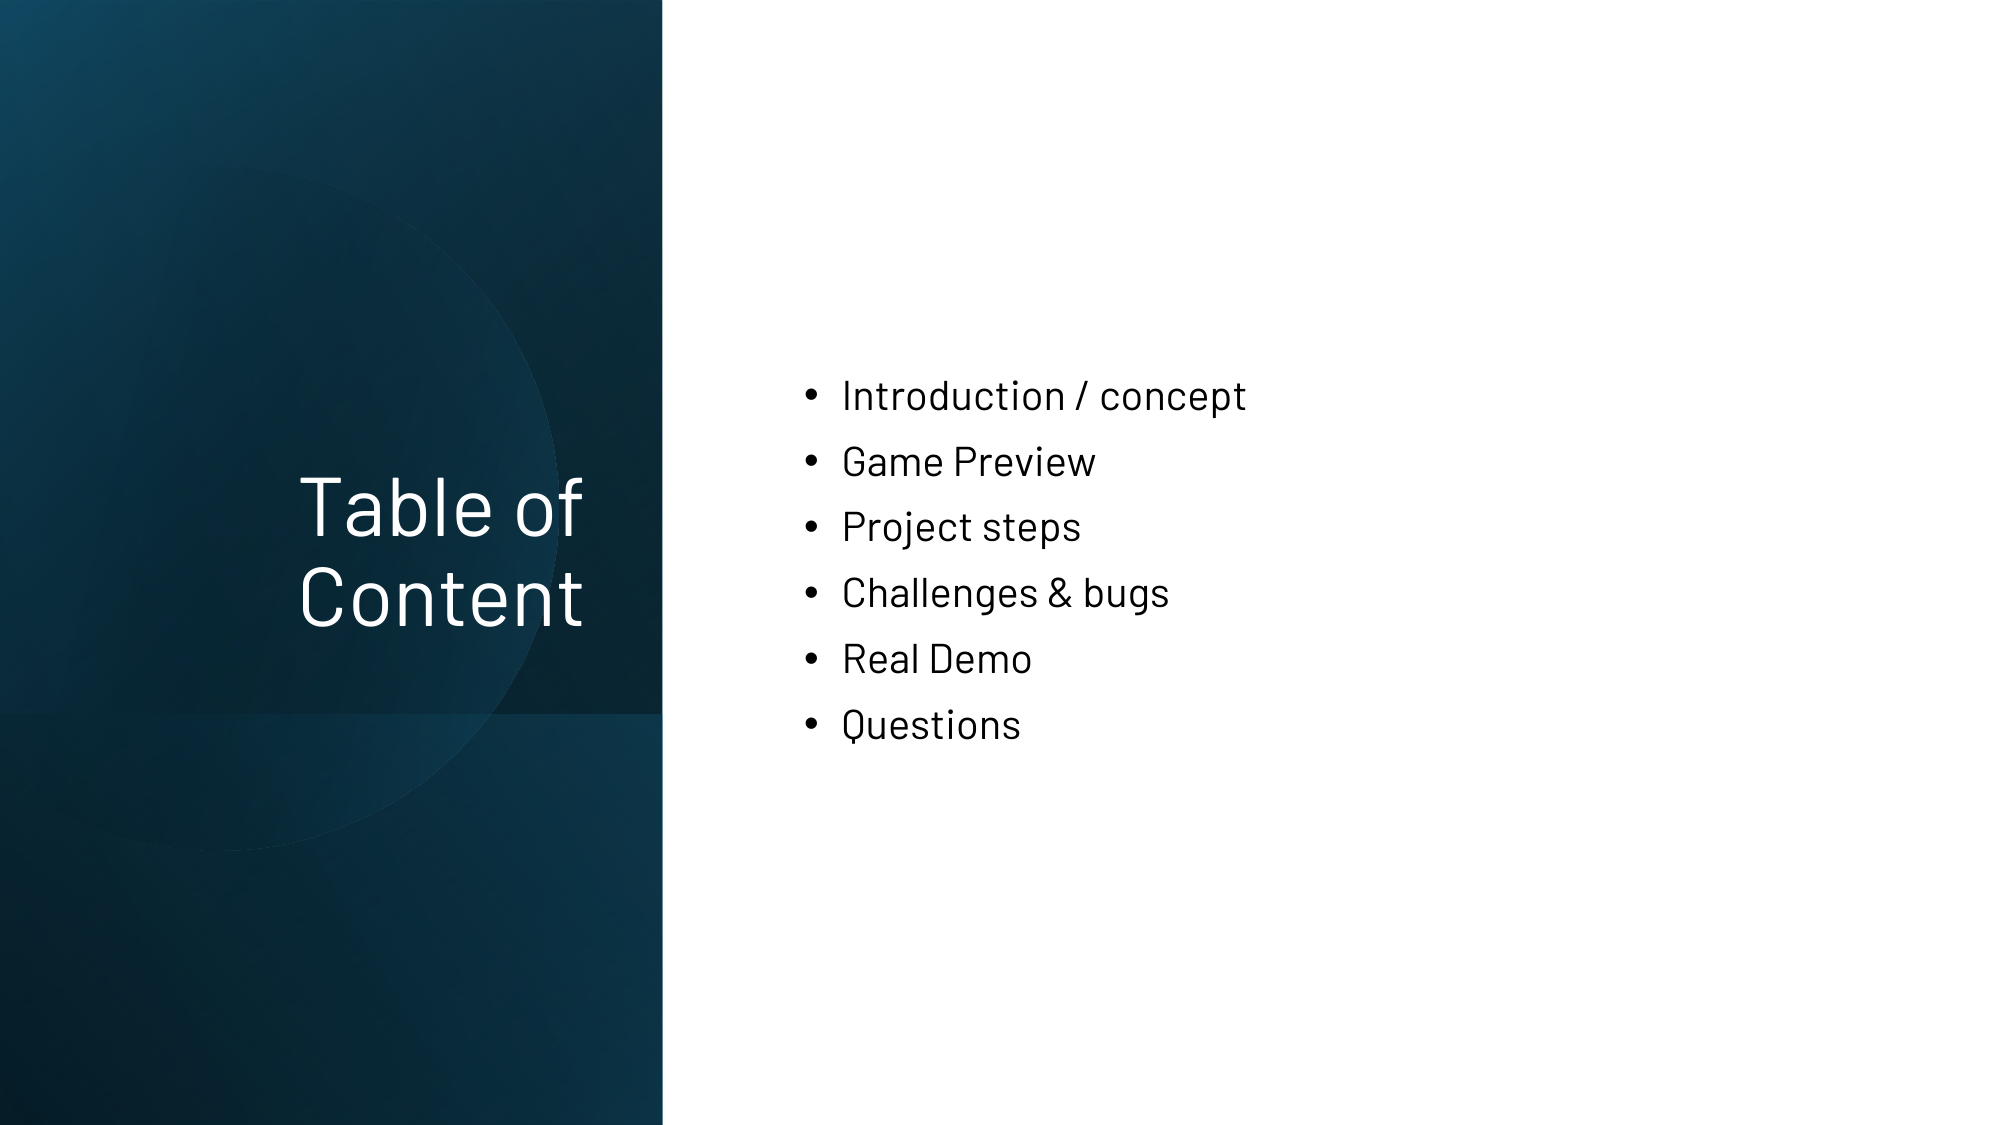

# Table of Content
Introduction / concept
Game Preview
Project steps
Challenges & bugs
Real Demo
Questions